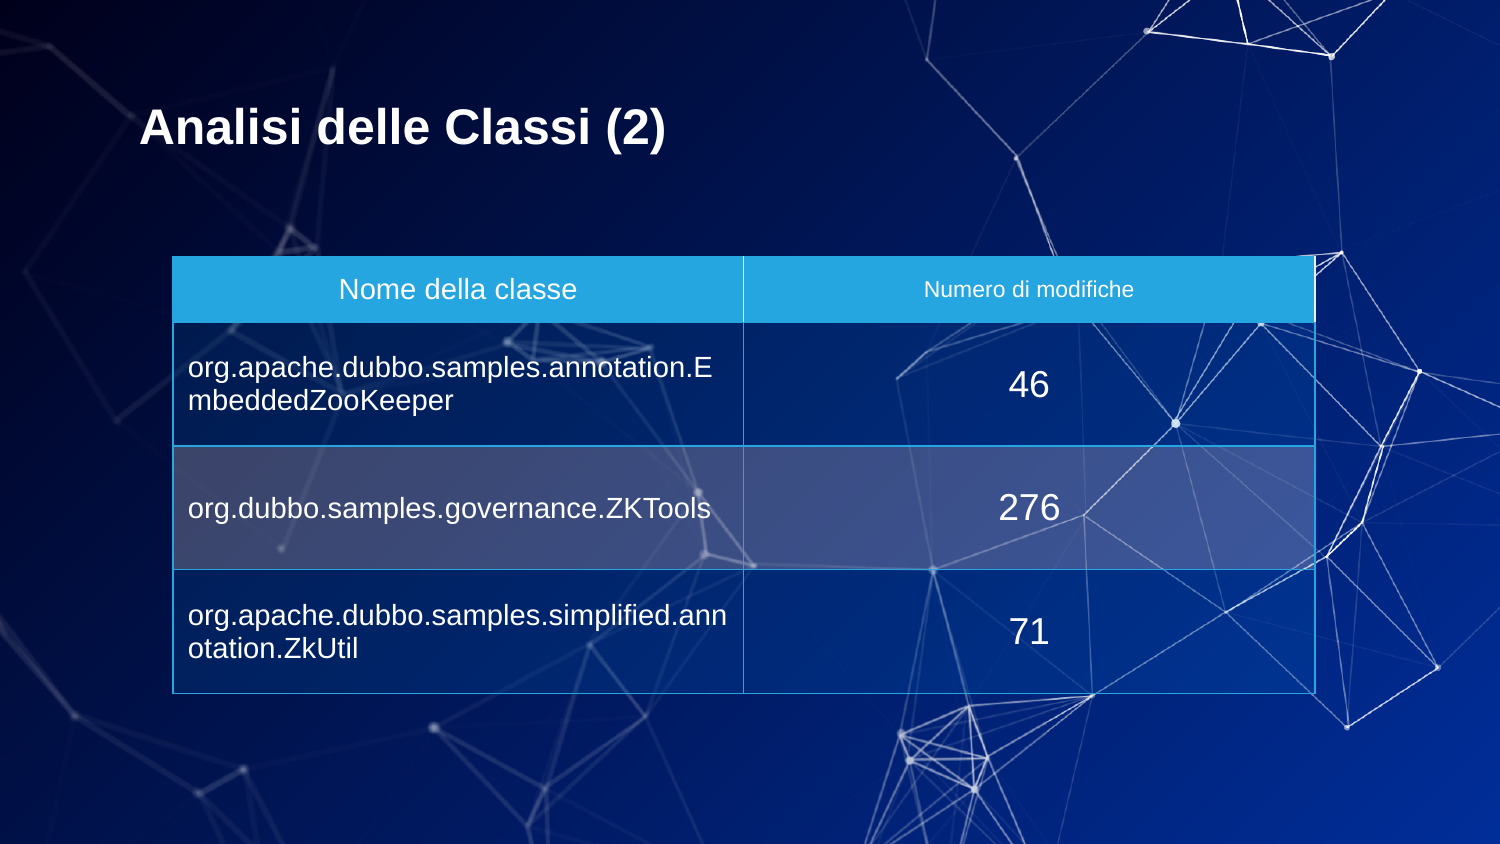

Analisi delle Classi (2)
| Nome della classe | Numero di modifiche |
| --- | --- |
| org.apache.dubbo.samples.annotation.EmbeddedZooKeeper | 46 |
| org.dubbo.samples.governance.ZKTools | 276 |
| org.apache.dubbo.samples.simplified.annotation.ZkUtil | 71 |